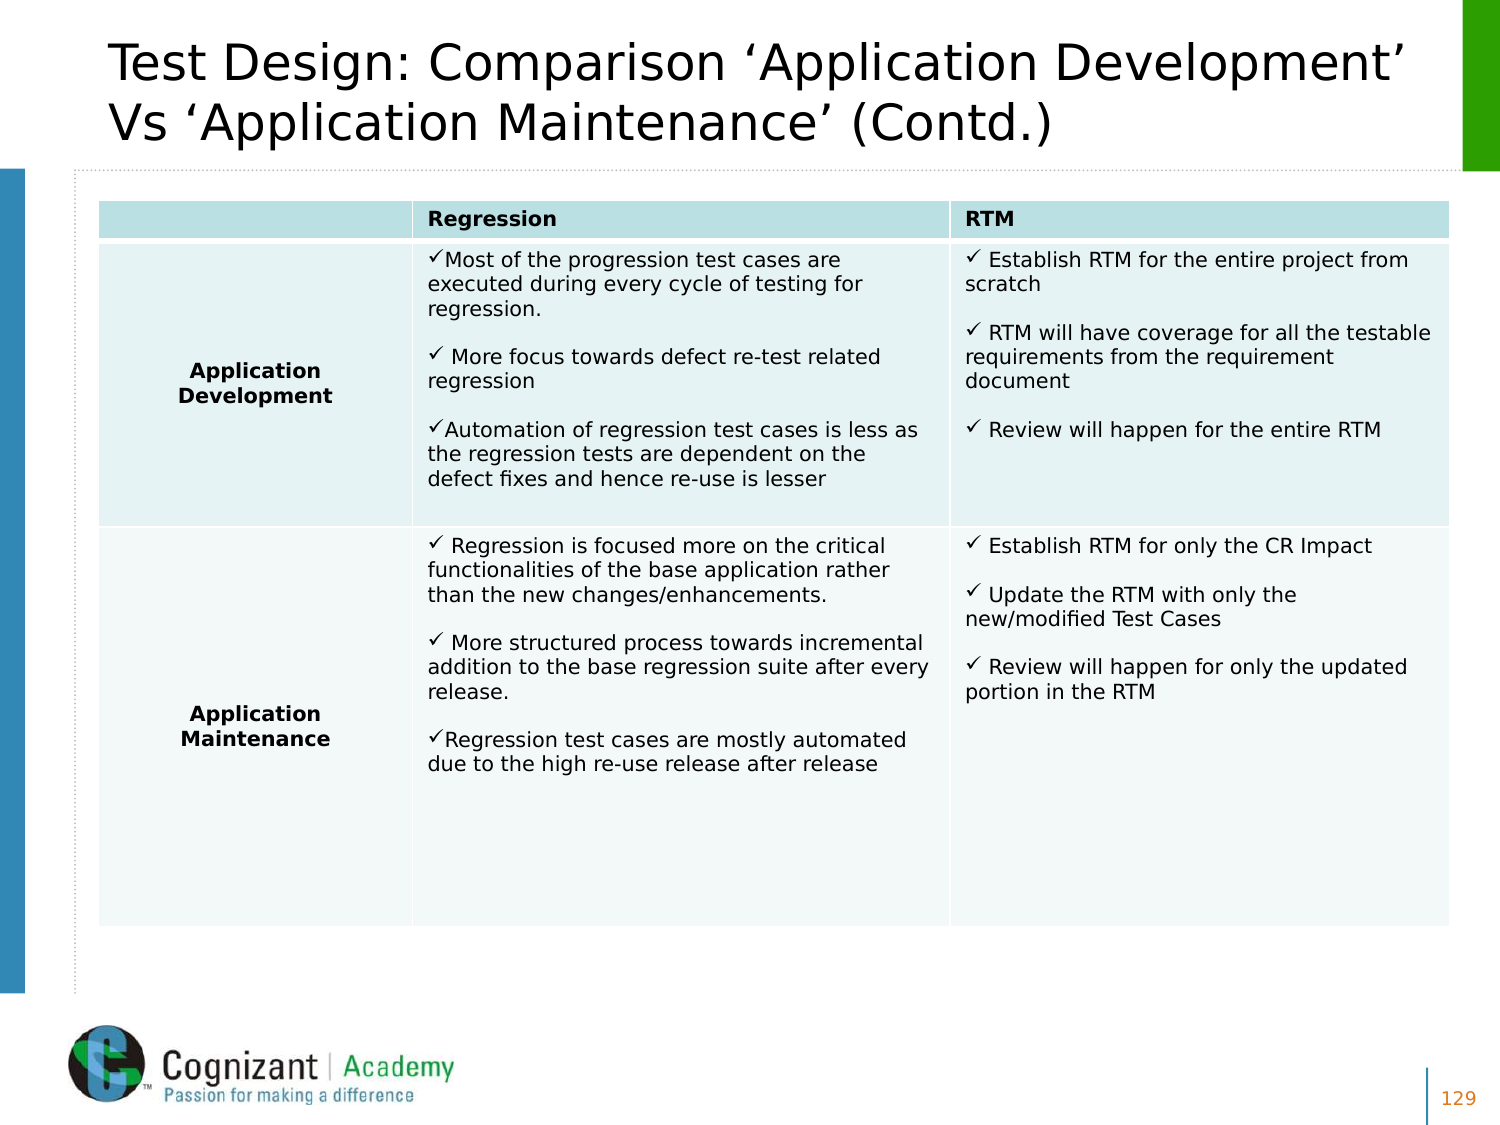

# Test Design: Comparison ‘Application Development’ Vs ‘Application Maintenance’ (Contd.)
|  | Regression | RTM |
| --- | --- | --- |
| Application Development | Most of the progression test cases are executed during every cycle of testing for regression. More focus towards defect re-test related regression Automation of regression test cases is less as the regression tests are dependent on the defect fixes and hence re-use is lesser | Establish RTM for the entire project from scratch RTM will have coverage for all the testable requirements from the requirement document Review will happen for the entire RTM |
| Application Maintenance | Regression is focused more on the critical functionalities of the base application rather than the new changes/enhancements. More structured process towards incremental addition to the base regression suite after every release. Regression test cases are mostly automated due to the high re-use release after release | Establish RTM for only the CR Impact Update the RTM with only the new/modified Test Cases Review will happen for only the updated portion in the RTM |
129